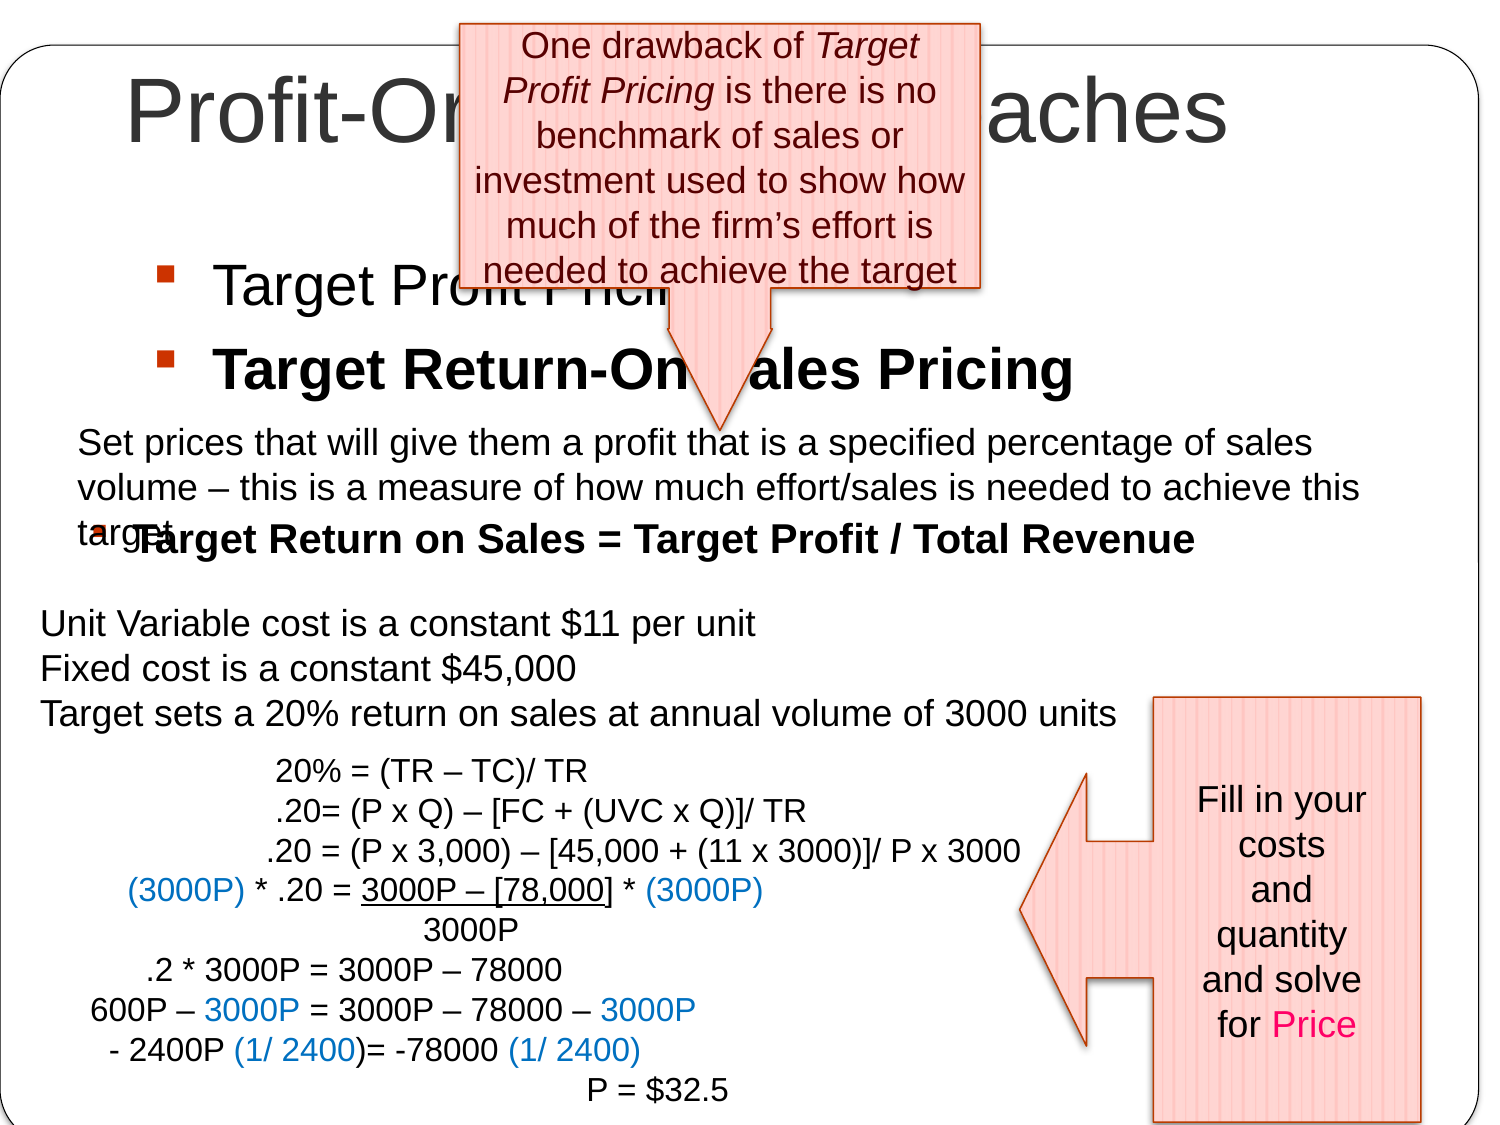

Profit-Oriented Approaches
One drawback of Target Profit Pricing is there is no benchmark of sales or investment used to show how much of the firm’s effort is needed to achieve the target
  Target Profit Pricing

  Target Return-On-Sales Pricing

Set prices that will give them a profit that is a specified percentage of sales volume – this is a measure of how much effort/sales is needed to achieve this target
  Target Return on Sales = Target Profit / Total Revenue

Unit Variable cost is a constant $11 per unit
Fixed cost is a constant $45,000
Target sets a 20% return on sales at annual volume of 3000 units
Fill in your
costs
and
quantity
and solve
for Price
                    20% = (TR – TC)/ TR
                    .20= (P x Q) – [FC + (UVC x Q)]/ TR
                   .20 = (P x 3,000) – [45,000 + (11 x 3000)]/ P x 3000
    (3000P) * .20 = 3000P – [78,000] * (3000P)
                                    3000P
      .2 * 3000P = 3000P – 78000
600P – 3000P = 3000P – 78000 – 3000P
  - 2400P (1/ 2400)= -78000 (1/ 2400)
			     P = $32.5